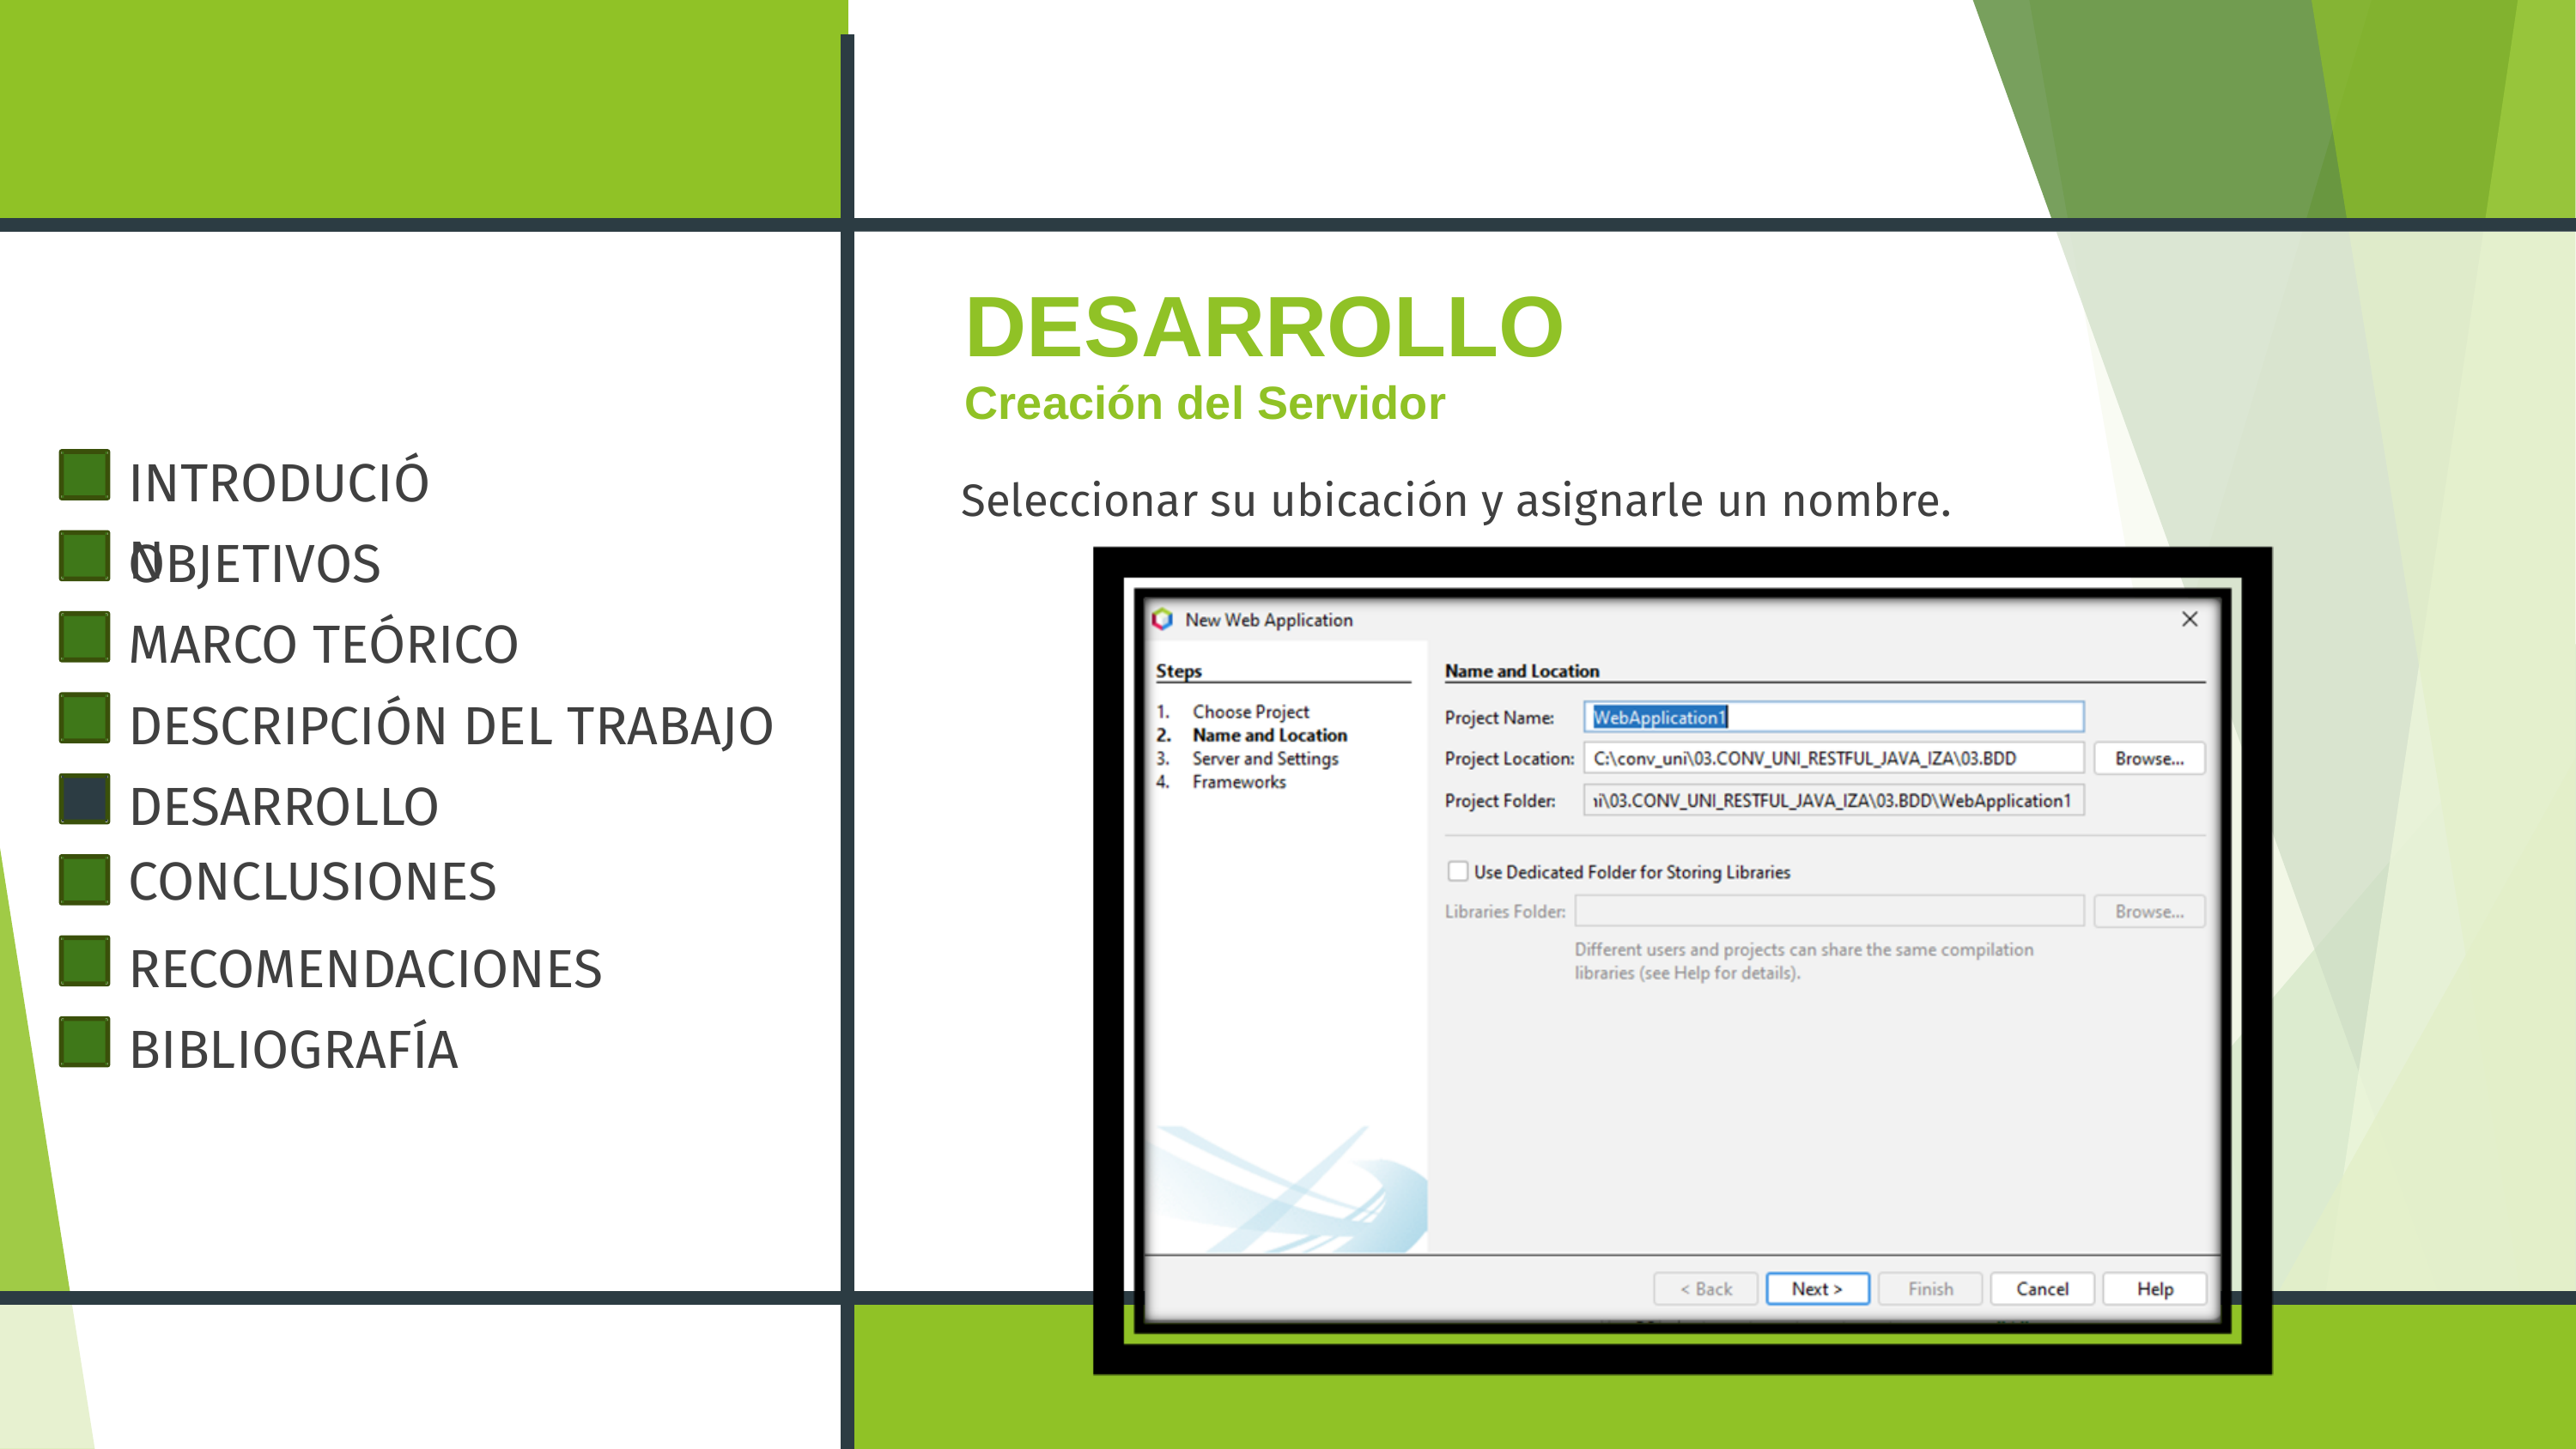

DESARROLLO
Creación del Servidor
INTRODUCIÓN

OBJETIVOS

MARCO TEÓRICO

DESCRIPCIÓN DEL TRABAJO

DESARROLLO

CONCLUSIONES

RECOMENDACIONES

BIBLIOGRAFÍA

Seleccionar su ubicación y asignarle un nombre.